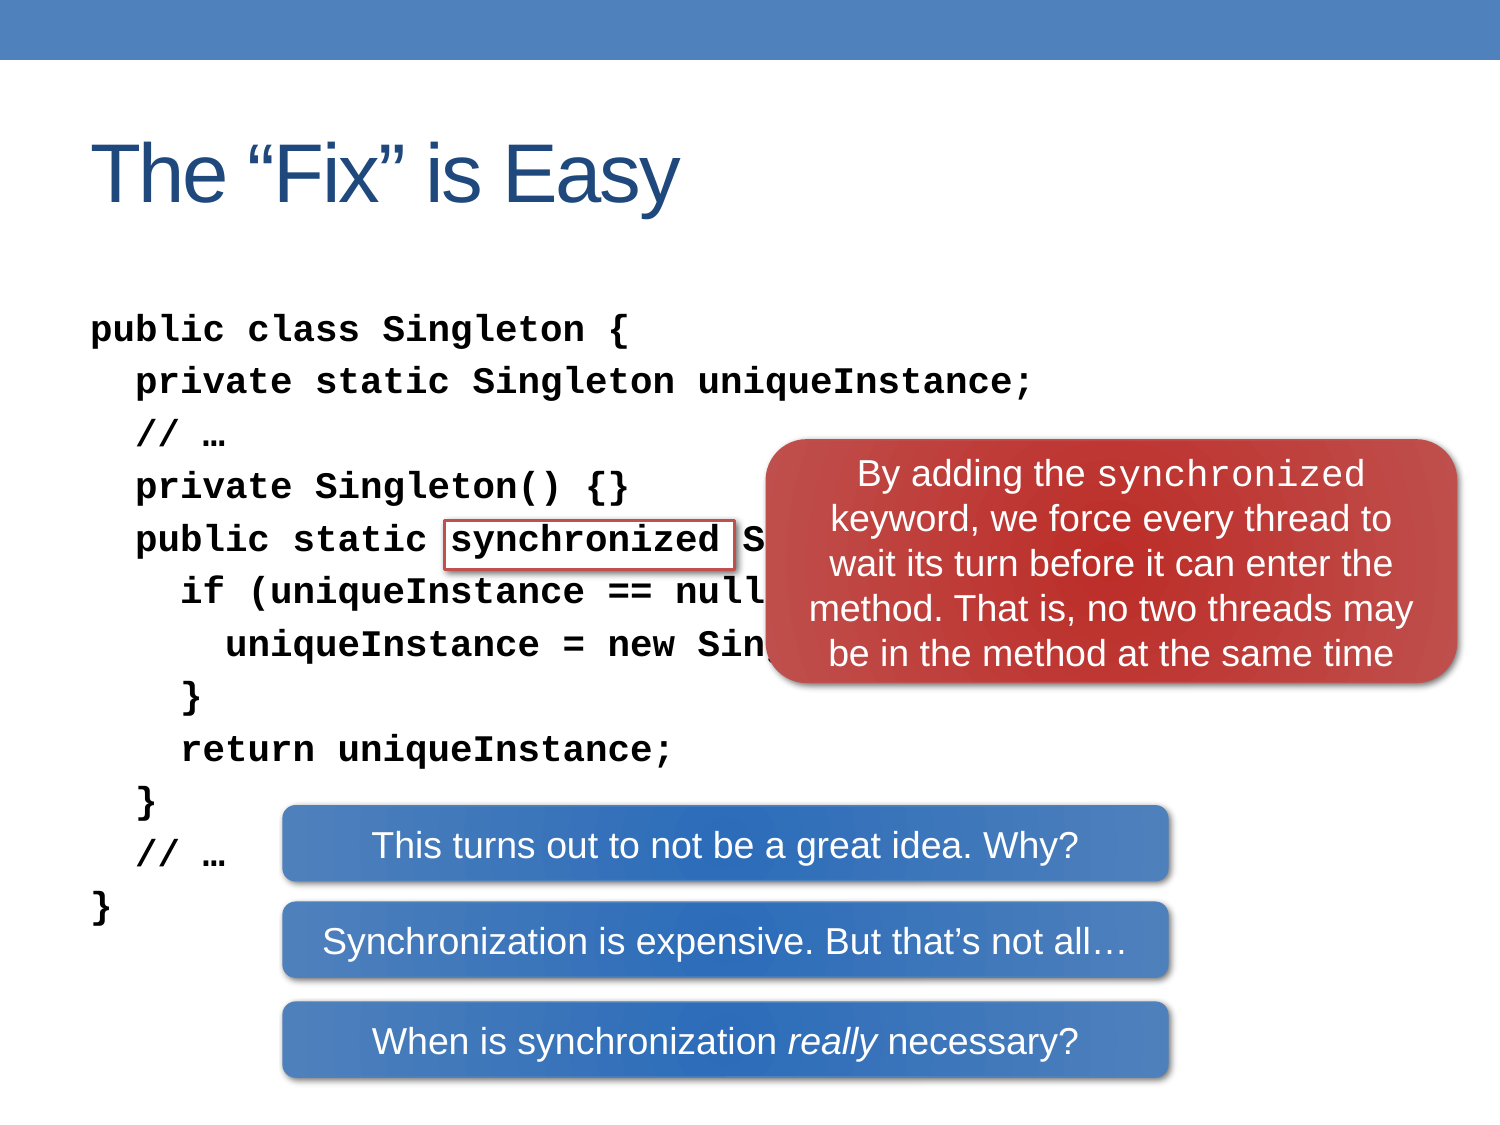

11
# The “Fix” is Easy
public class Singleton {
  private static Singleton uniqueInstance;
  // …
  private Singleton() {}
  public static synchronized Singleton getInstance() {
    if (uniqueInstance == null) {
      uniqueInstance = new Singleton();
    }
    return uniqueInstance;
  }
  // …
}
By adding the synchronized keyword, we force every thread to wait its turn before it can enter the method. That is, no two threads may be in the method at the same time

This turns out to not be a great idea. Why?
Synchronization is expensive. But that’s not all…
When is synchronization really necessary?